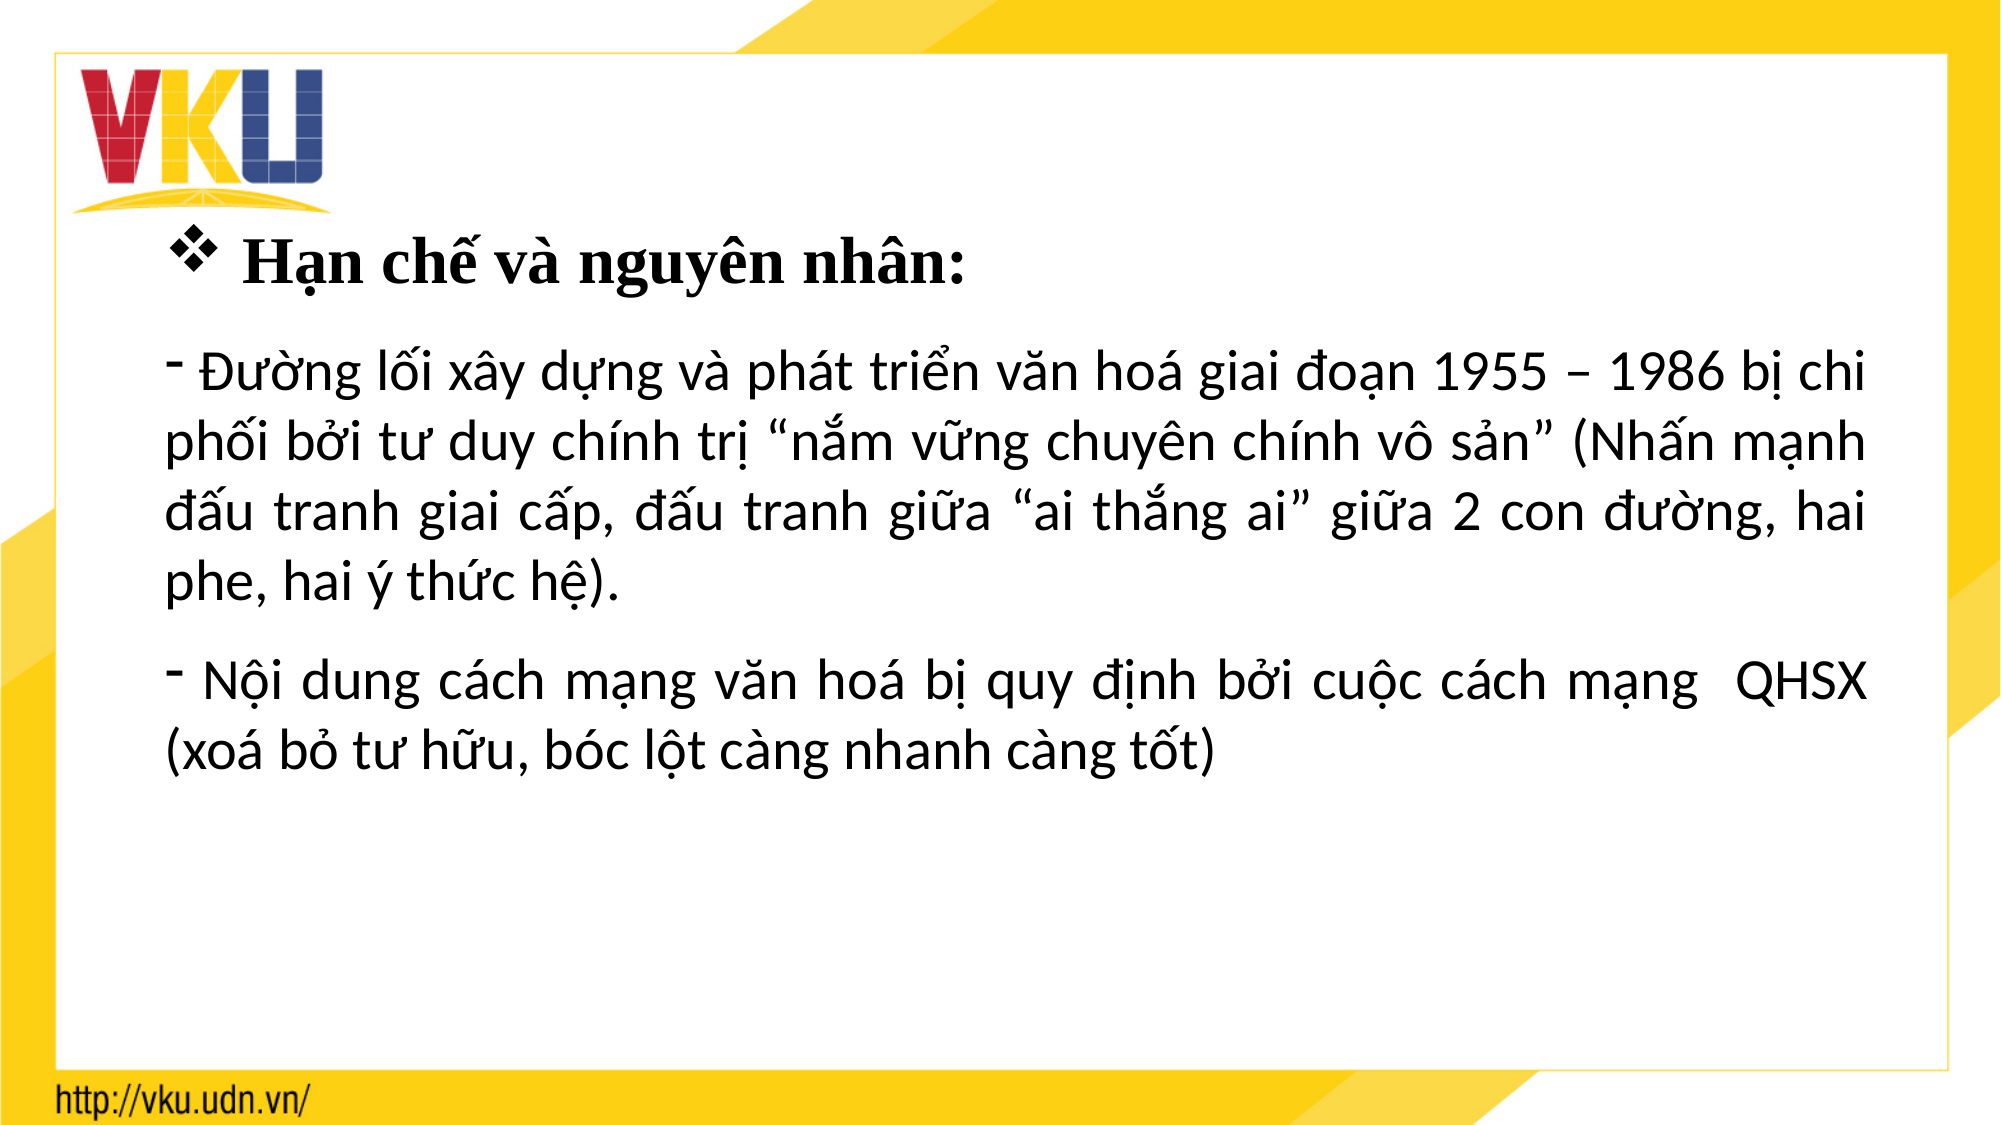

Hạn chế và nguyên nhân:
 Đường lối xây dựng và phát triển văn hoá giai đoạn 1955 – 1986 bị chi phối bởi tư duy chính trị “nắm vững chuyên chính vô sản” (Nhấn mạnh đấu tranh giai cấp, đấu tranh giữa “ai thắng ai” giữa 2 con đường, hai phe, hai ý thức hệ).
 Nội dung cách mạng văn hoá bị quy định bởi cuộc cách mạng  QHSX (xoá bỏ tư hữu, bóc lột càng nhanh càng tốt)